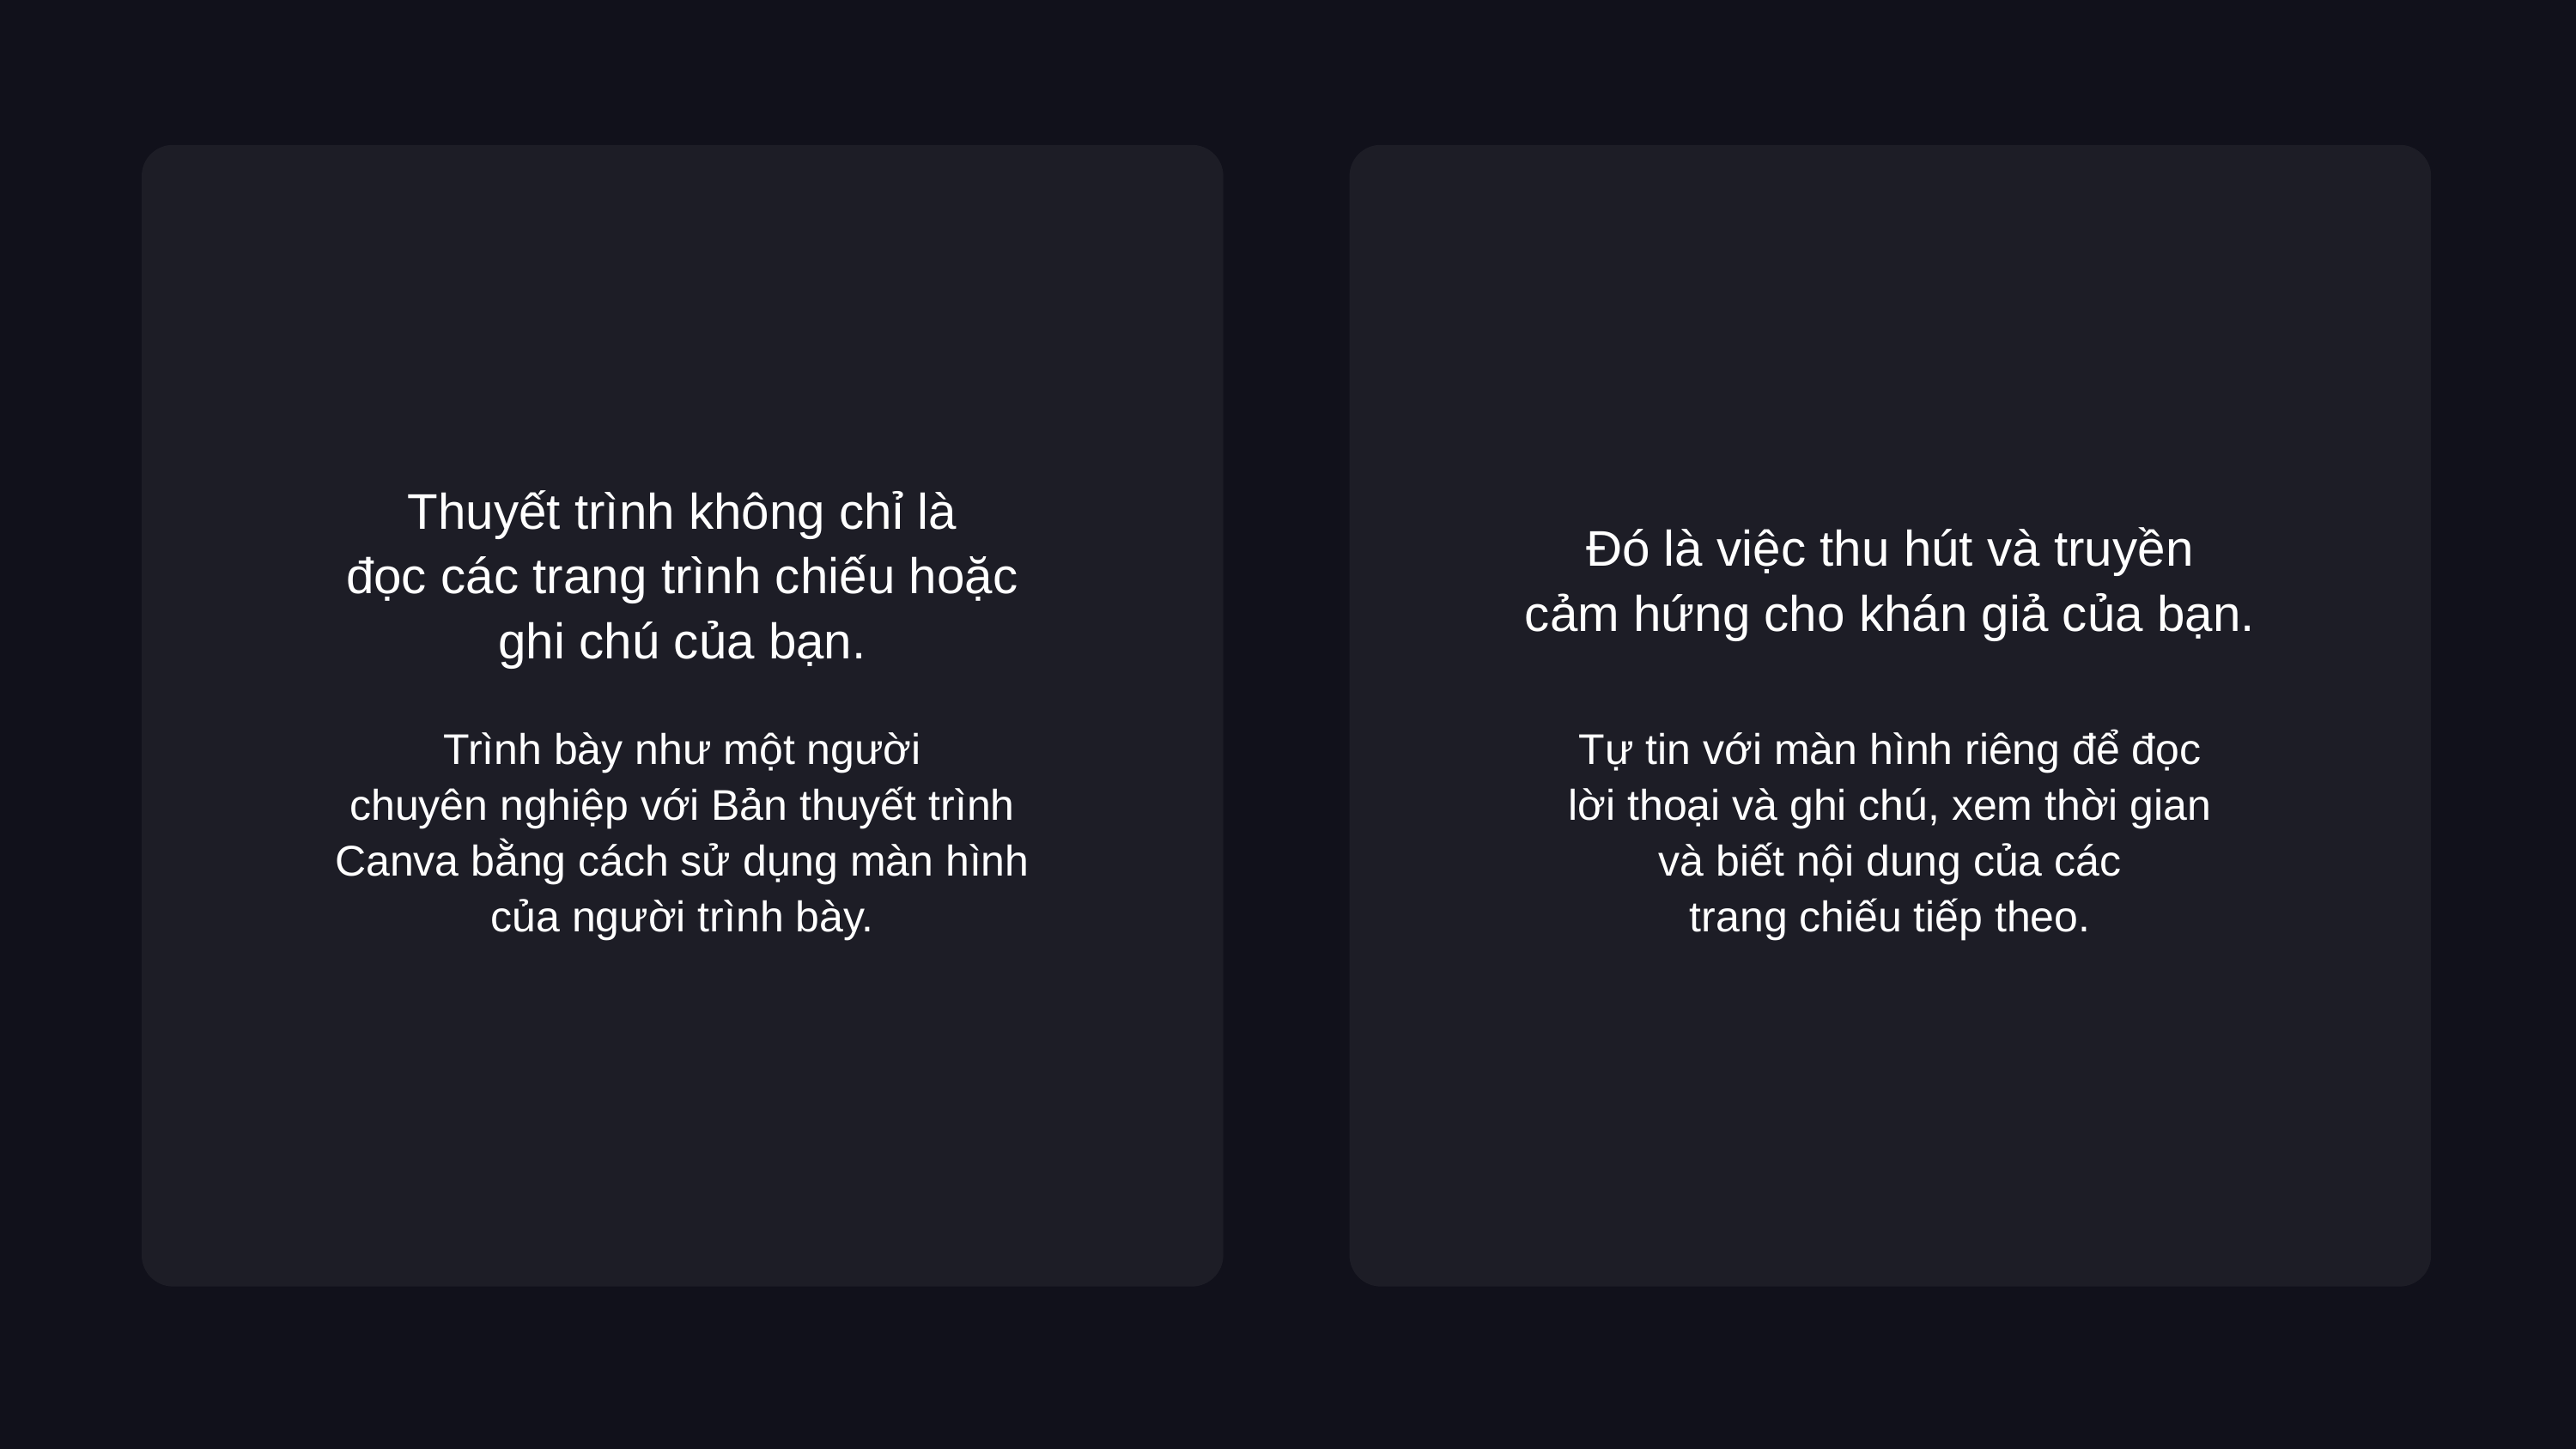

Đó là việc thu hút và truyền
cảm hứng cho khán giả của bạn.

Tự tin với màn hình riêng để đọc
lời thoại và ghi chú, xem thời gian
và biết nội dung của các
trang chiếu tiếp theo.
Thuyết trình không chỉ là
đọc các trang trình chiếu hoặc
ghi chú của bạn.

Trình bày như một người
chuyên nghiệp với Bản thuyết trình Canva bằng cách sử dụng màn hình của người trình bày.